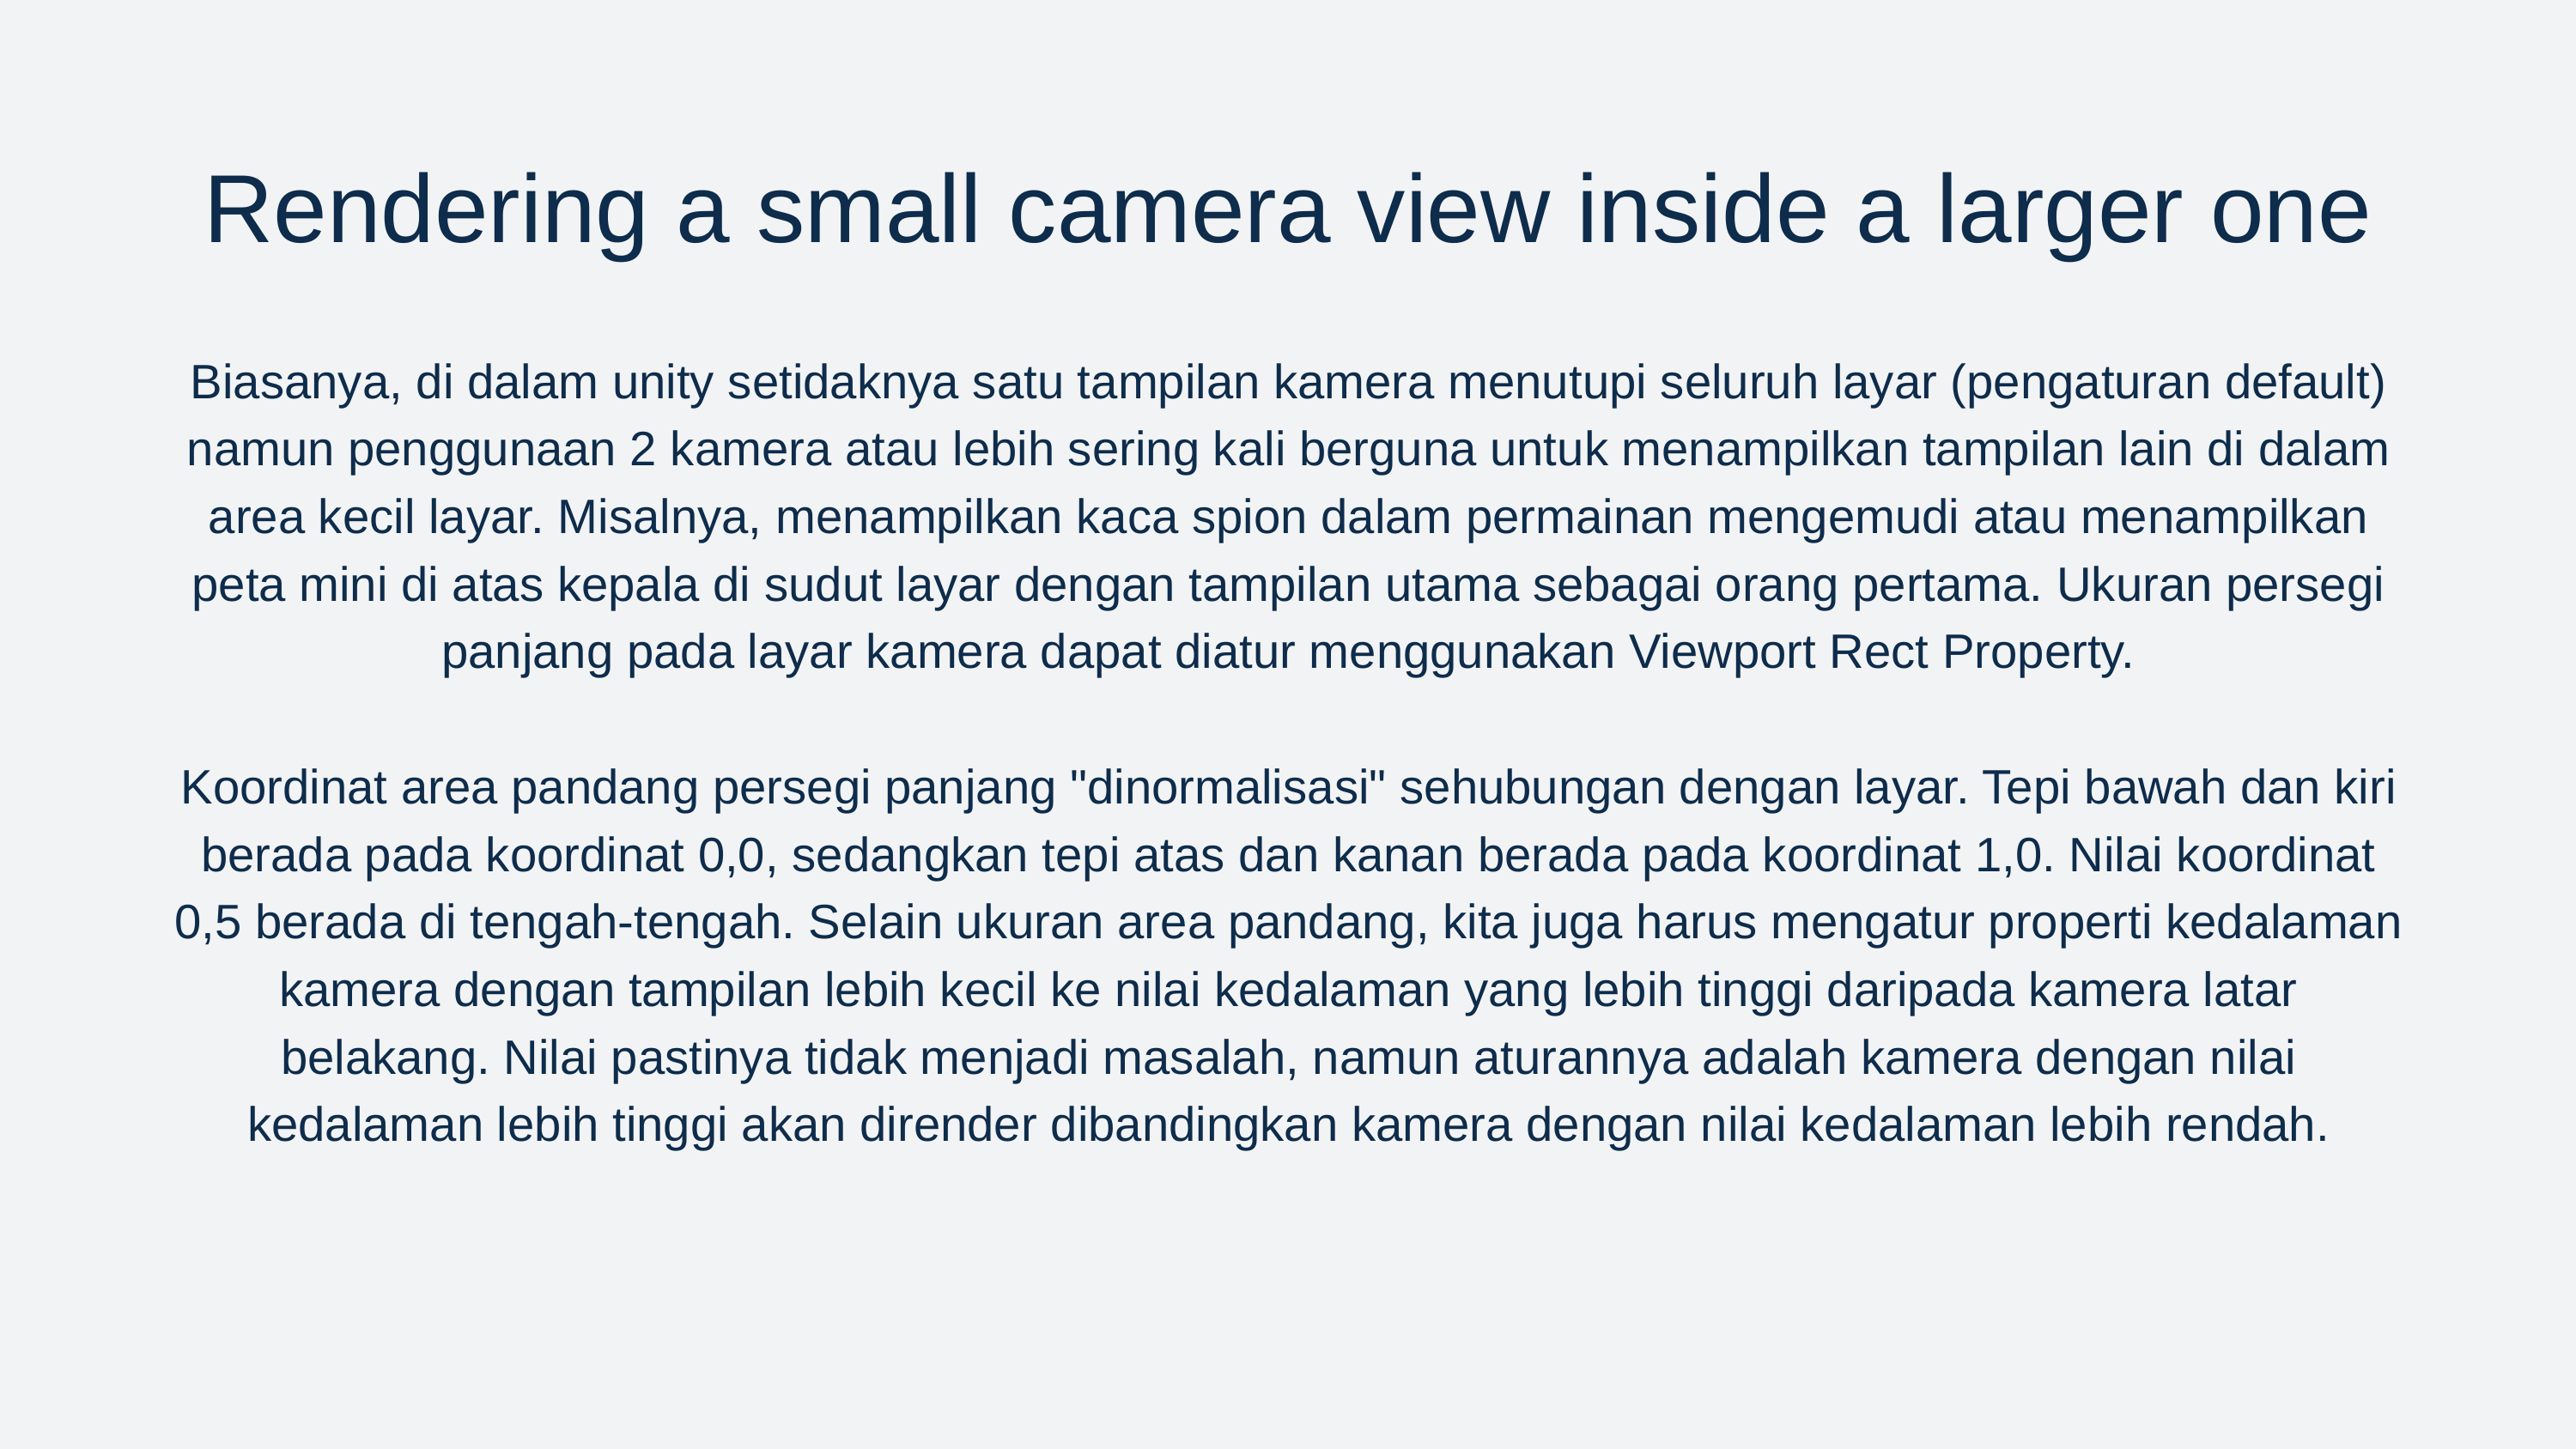

Rendering a small camera view inside a larger one
Biasanya, di dalam unity setidaknya satu tampilan kamera menutupi seluruh layar (pengaturan default) namun penggunaan 2 kamera atau lebih sering kali berguna untuk menampilkan tampilan lain di dalam area kecil layar. Misalnya, menampilkan kaca spion dalam permainan mengemudi atau menampilkan peta mini di atas kepala di sudut layar dengan tampilan utama sebagai orang pertama. Ukuran persegi panjang pada layar kamera dapat diatur menggunakan Viewport Rect Property.

Koordinat area pandang persegi panjang "dinormalisasi" sehubungan dengan layar. Tepi bawah dan kiri berada pada koordinat 0,0, sedangkan tepi atas dan kanan berada pada koordinat 1,0. Nilai koordinat 0,5 berada di tengah-tengah. Selain ukuran area pandang, kita juga harus mengatur properti kedalaman kamera dengan tampilan lebih kecil ke nilai kedalaman yang lebih tinggi daripada kamera latar belakang. Nilai pastinya tidak menjadi masalah, namun aturannya adalah kamera dengan nilai kedalaman lebih tinggi akan dirender dibandingkan kamera dengan nilai kedalaman lebih rendah.